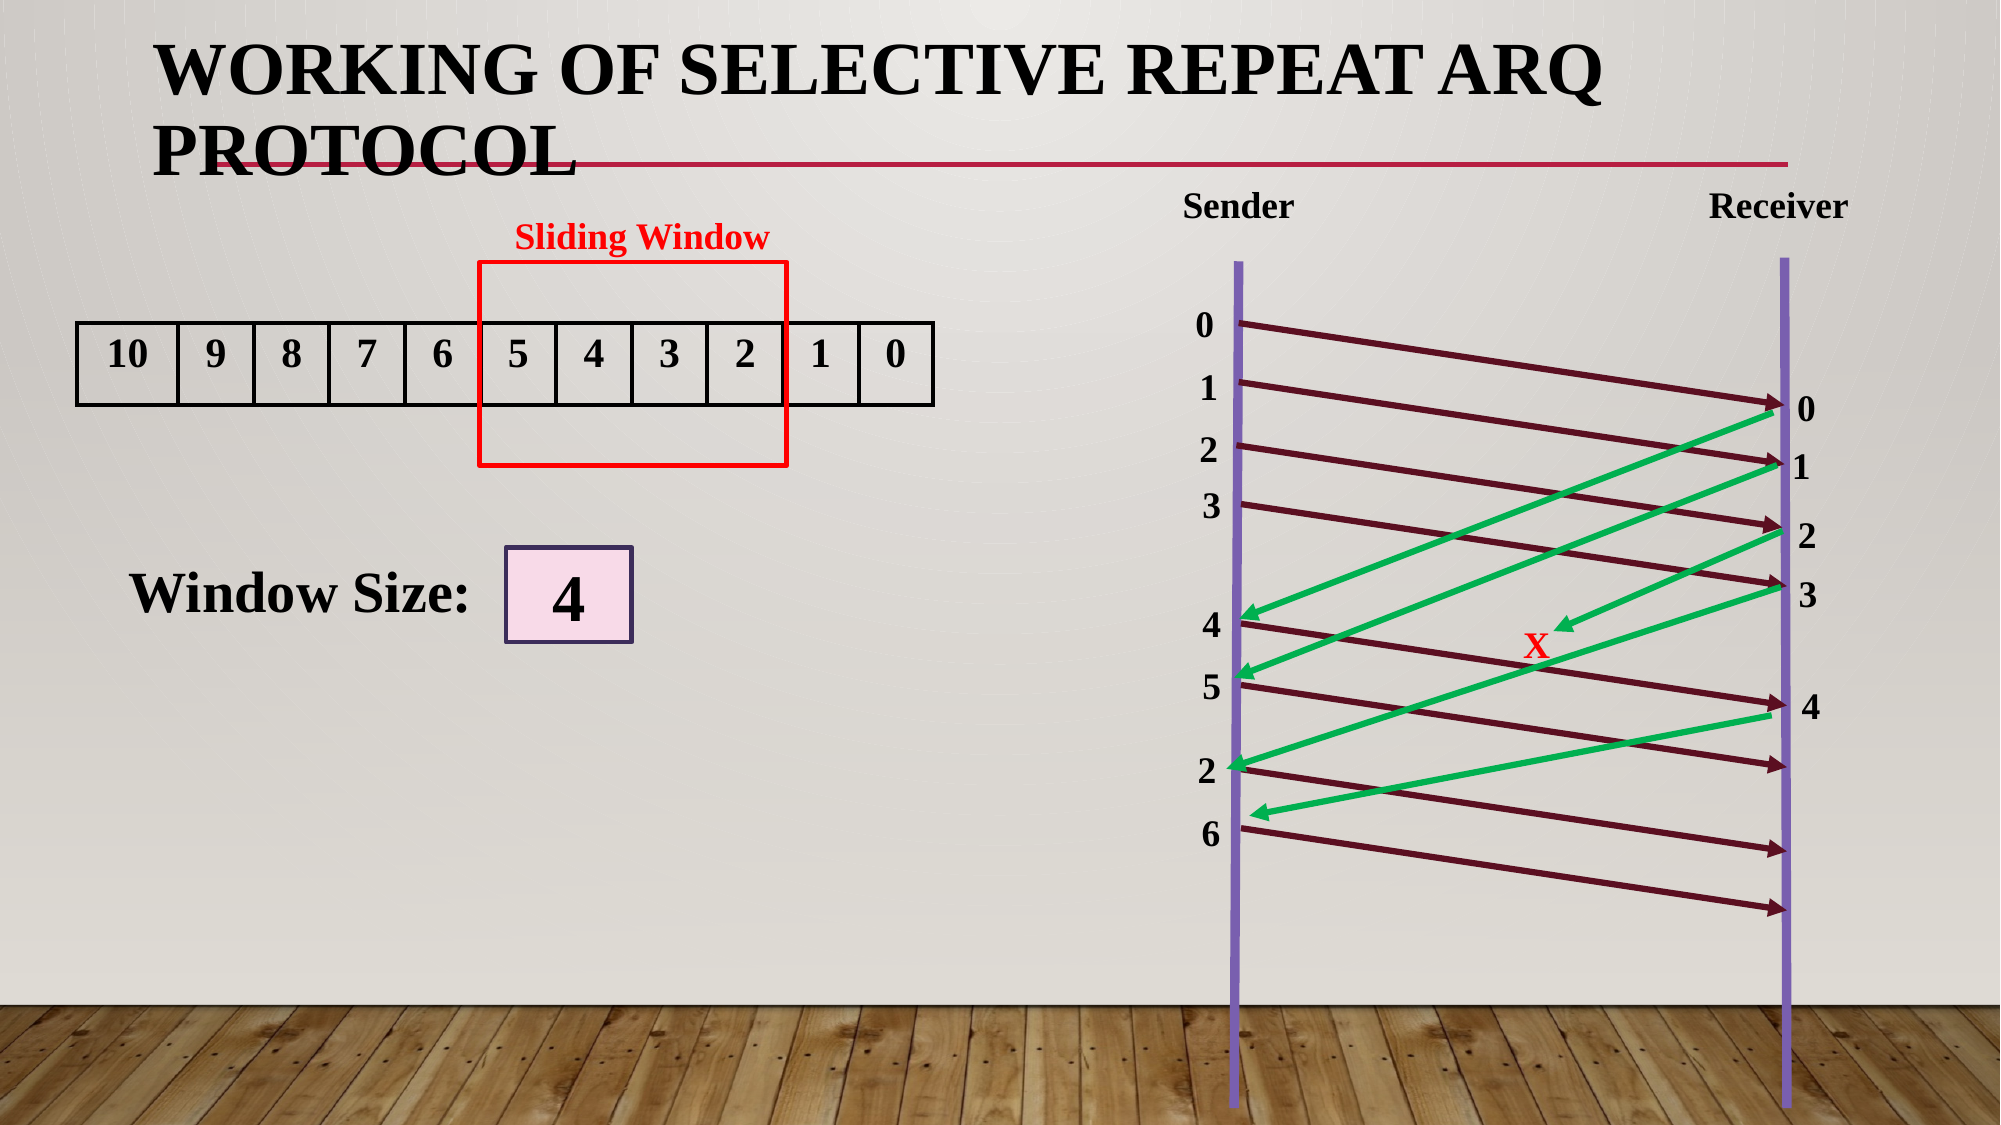

# Working of Selective Repeat ARQ Protocol
Sender
Receiver
Sliding Window

0
| 10 | 9 | 8 | 7 | 6 | 5 | 4 | 3 | 2 | 1 | 0 |
| --- | --- | --- | --- | --- | --- | --- | --- | --- | --- | --- |
1
0
2
1
3
2
Window Size:
4
3
4
X
5
4
2
6